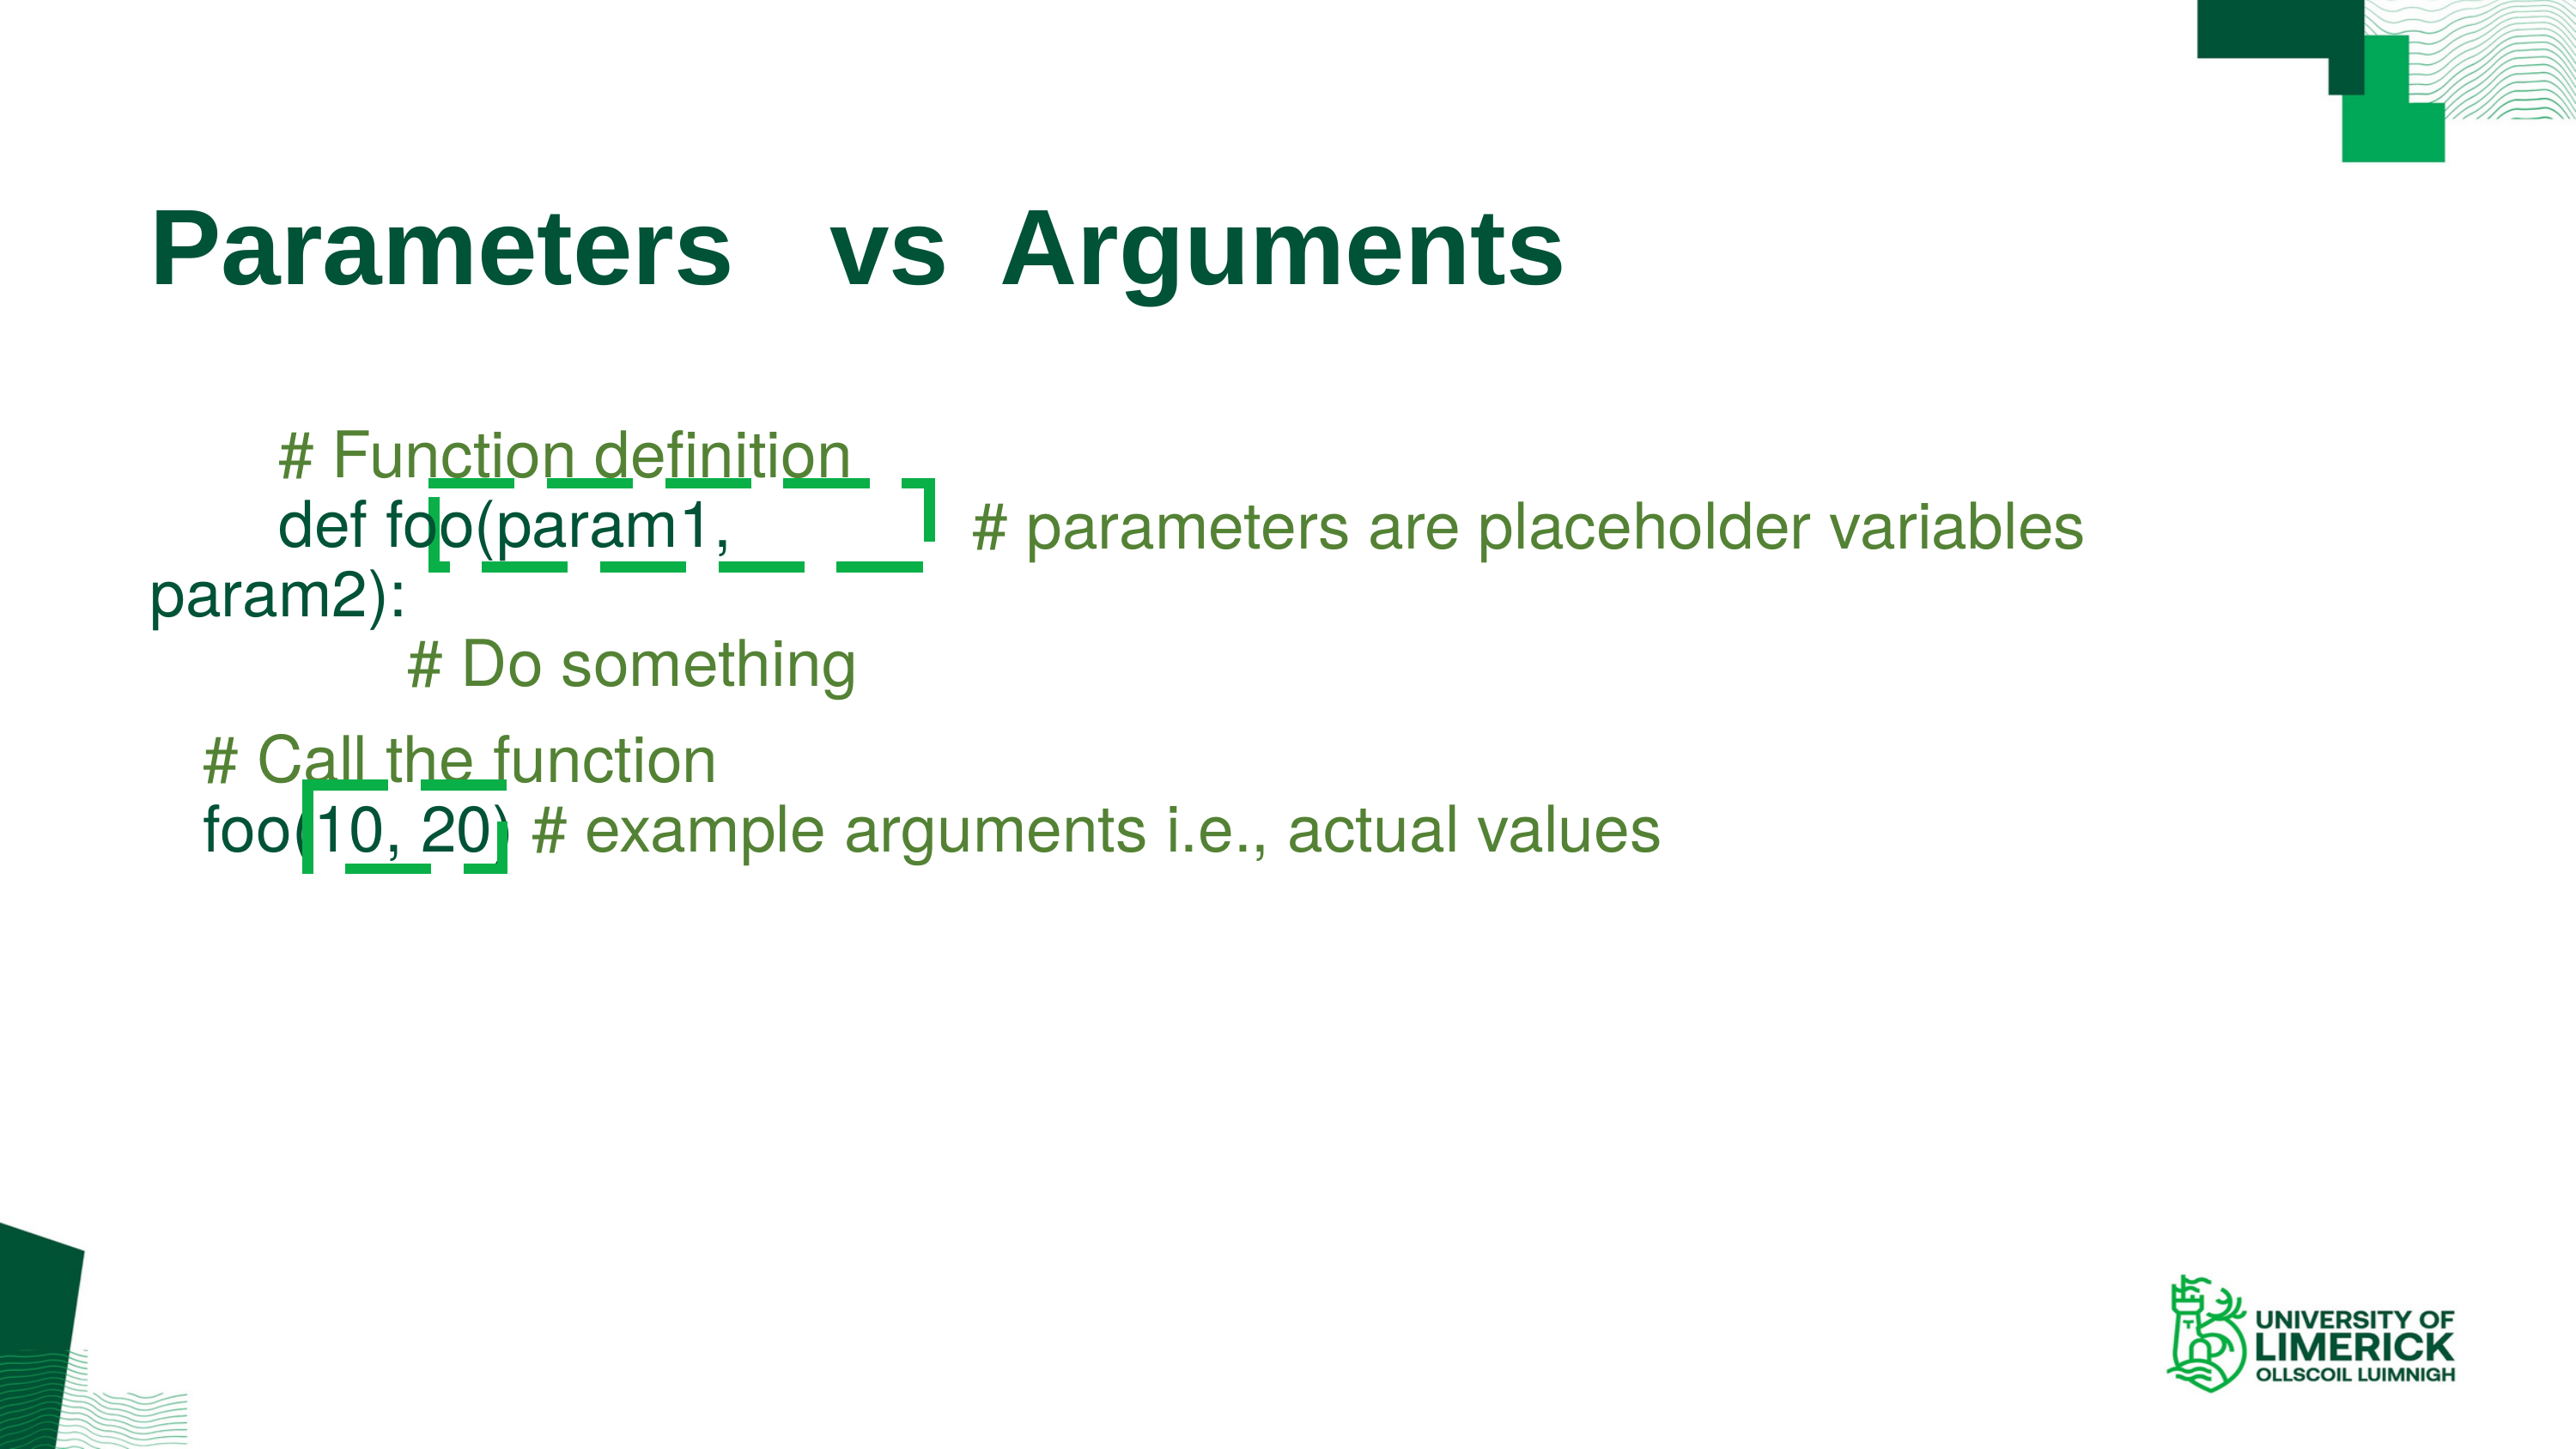

Parameters
vs
Arguments

	# Function definition
	def foo(param1, param2):
		# Do something

# parameters are placeholder variables
   # Call the function
   foo(10, 20) # example arguments i.e., actual values